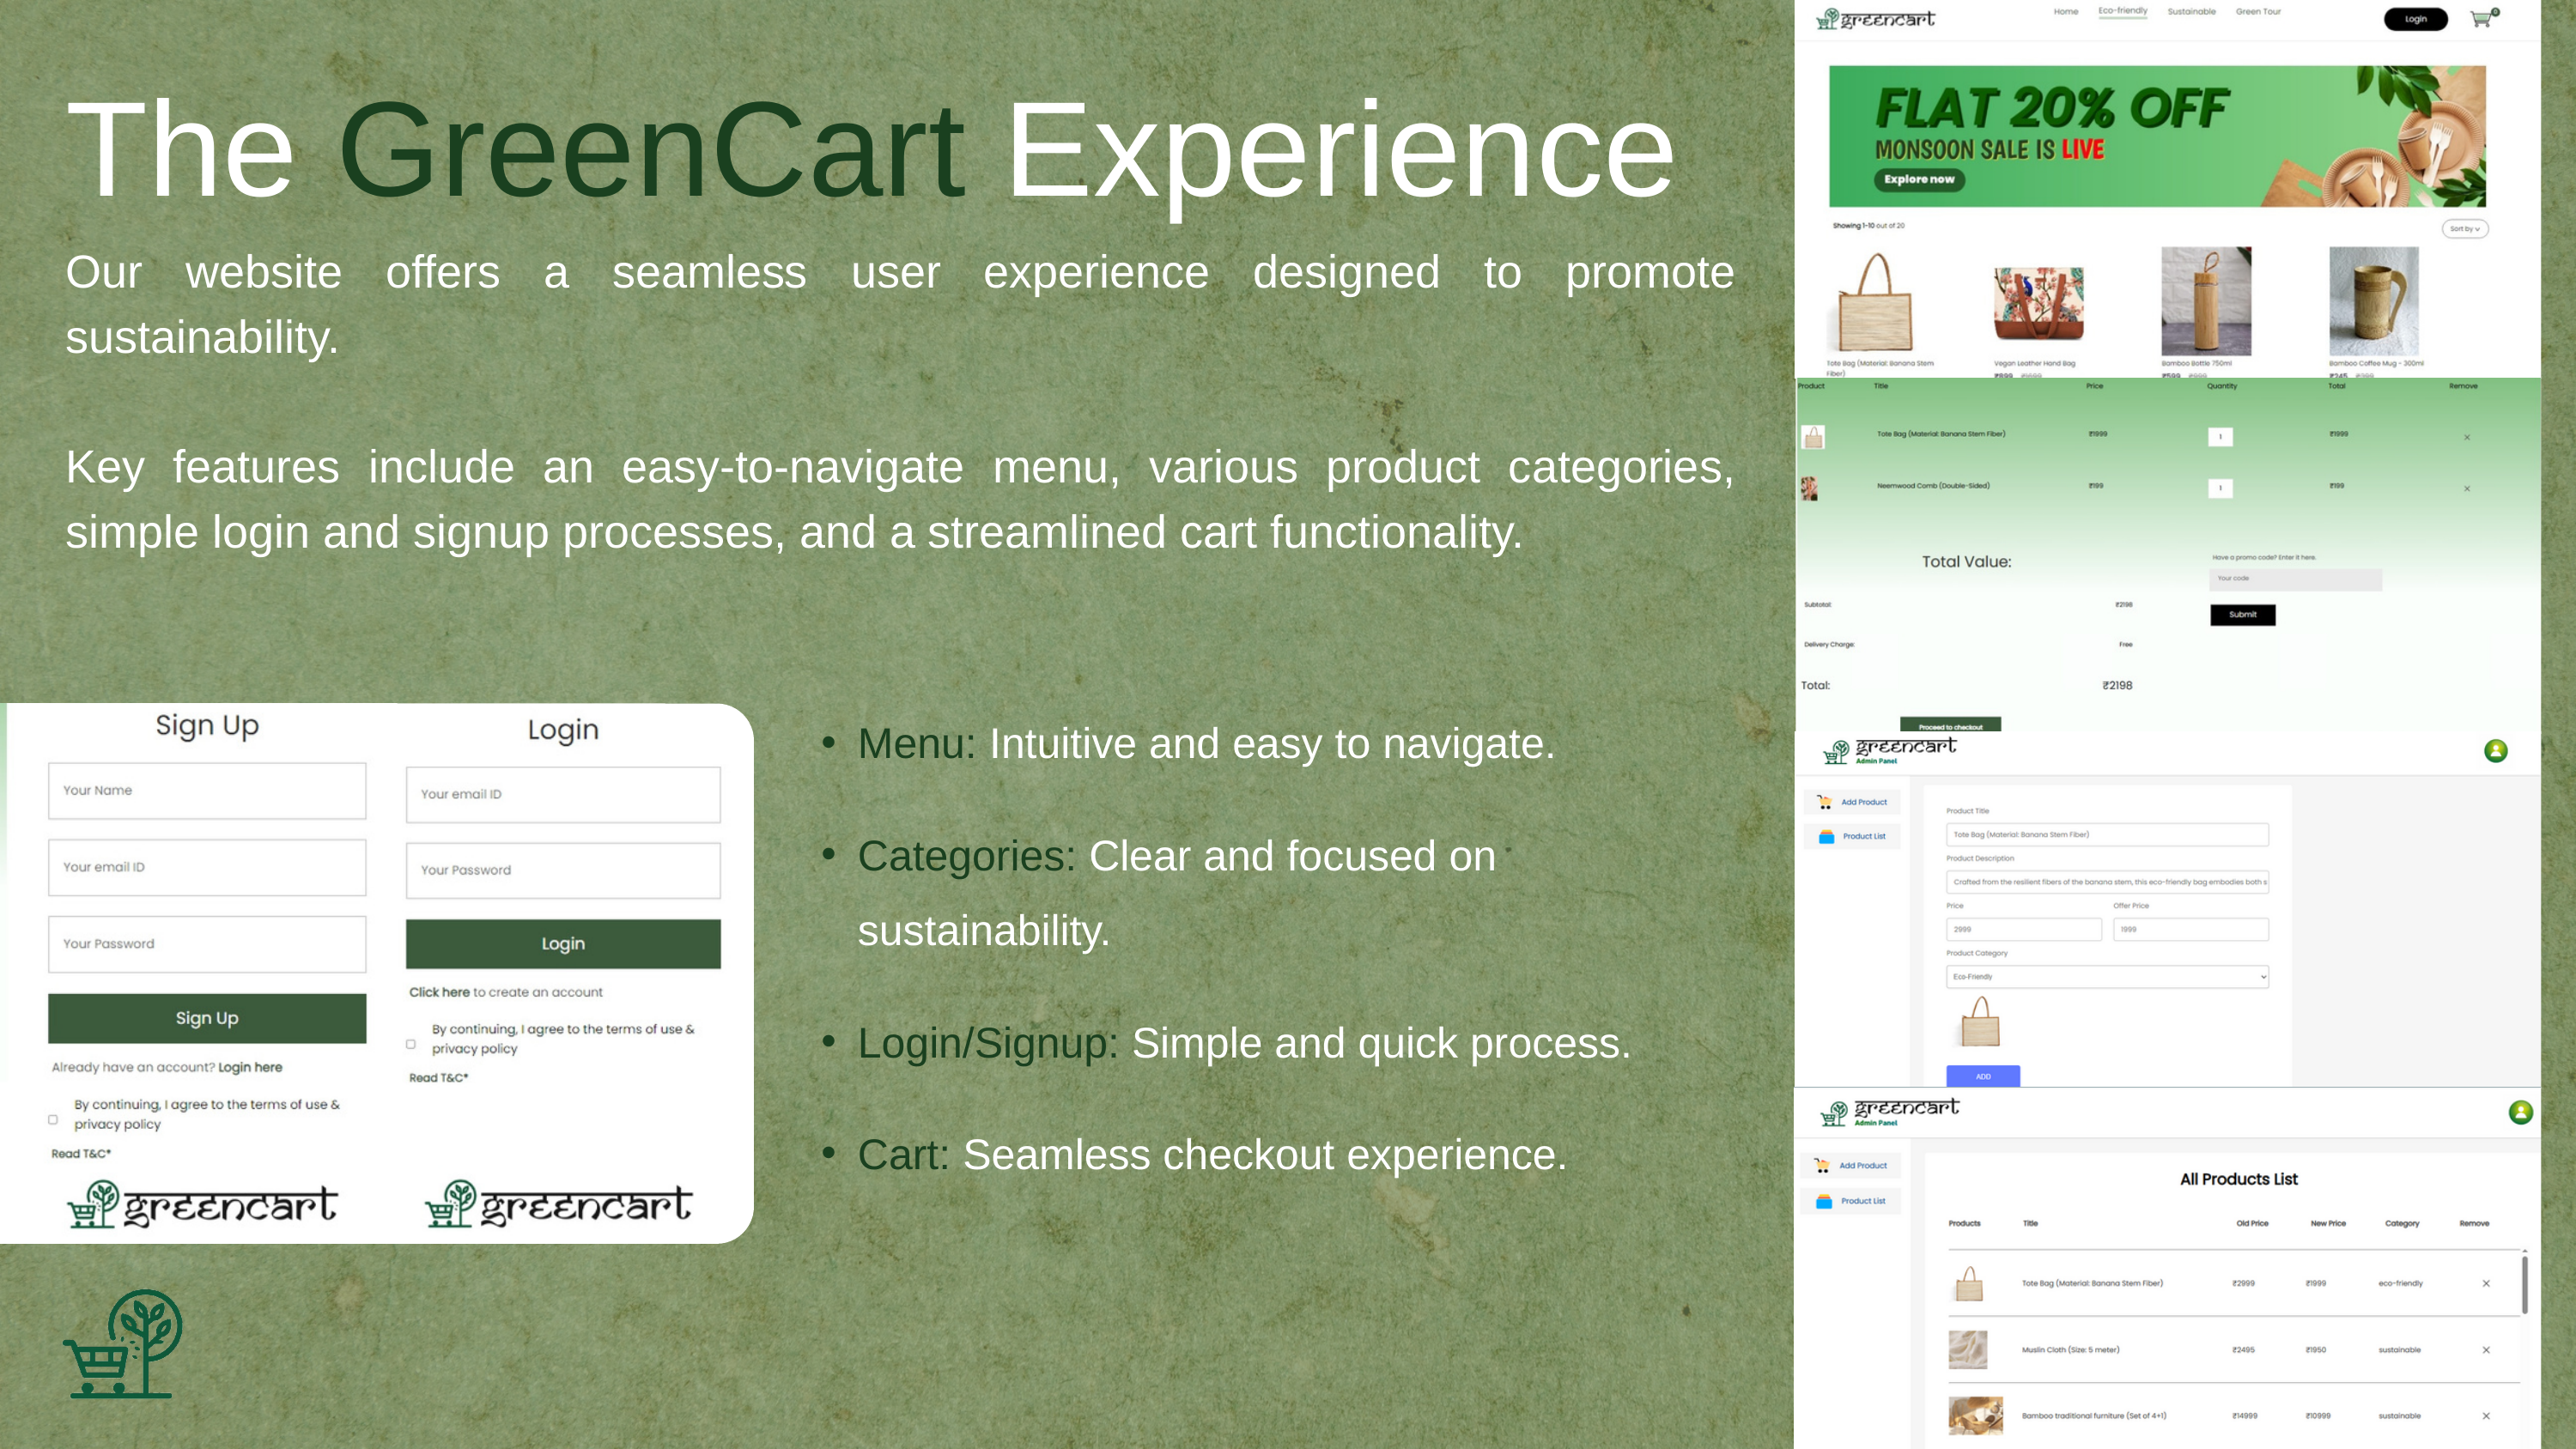

The GreenCart Experience
Our website offers a seamless user experience designed to promote sustainability.

Key features include an easy-to-navigate menu, various product categories, simple login and signup processes, and a streamlined cart functionality.

Menu: Intuitive and easy to navigate.

Categories: Clear and focused on sustainability.

Login/Signup: Simple and quick process.

Cart: Seamless checkout experience.